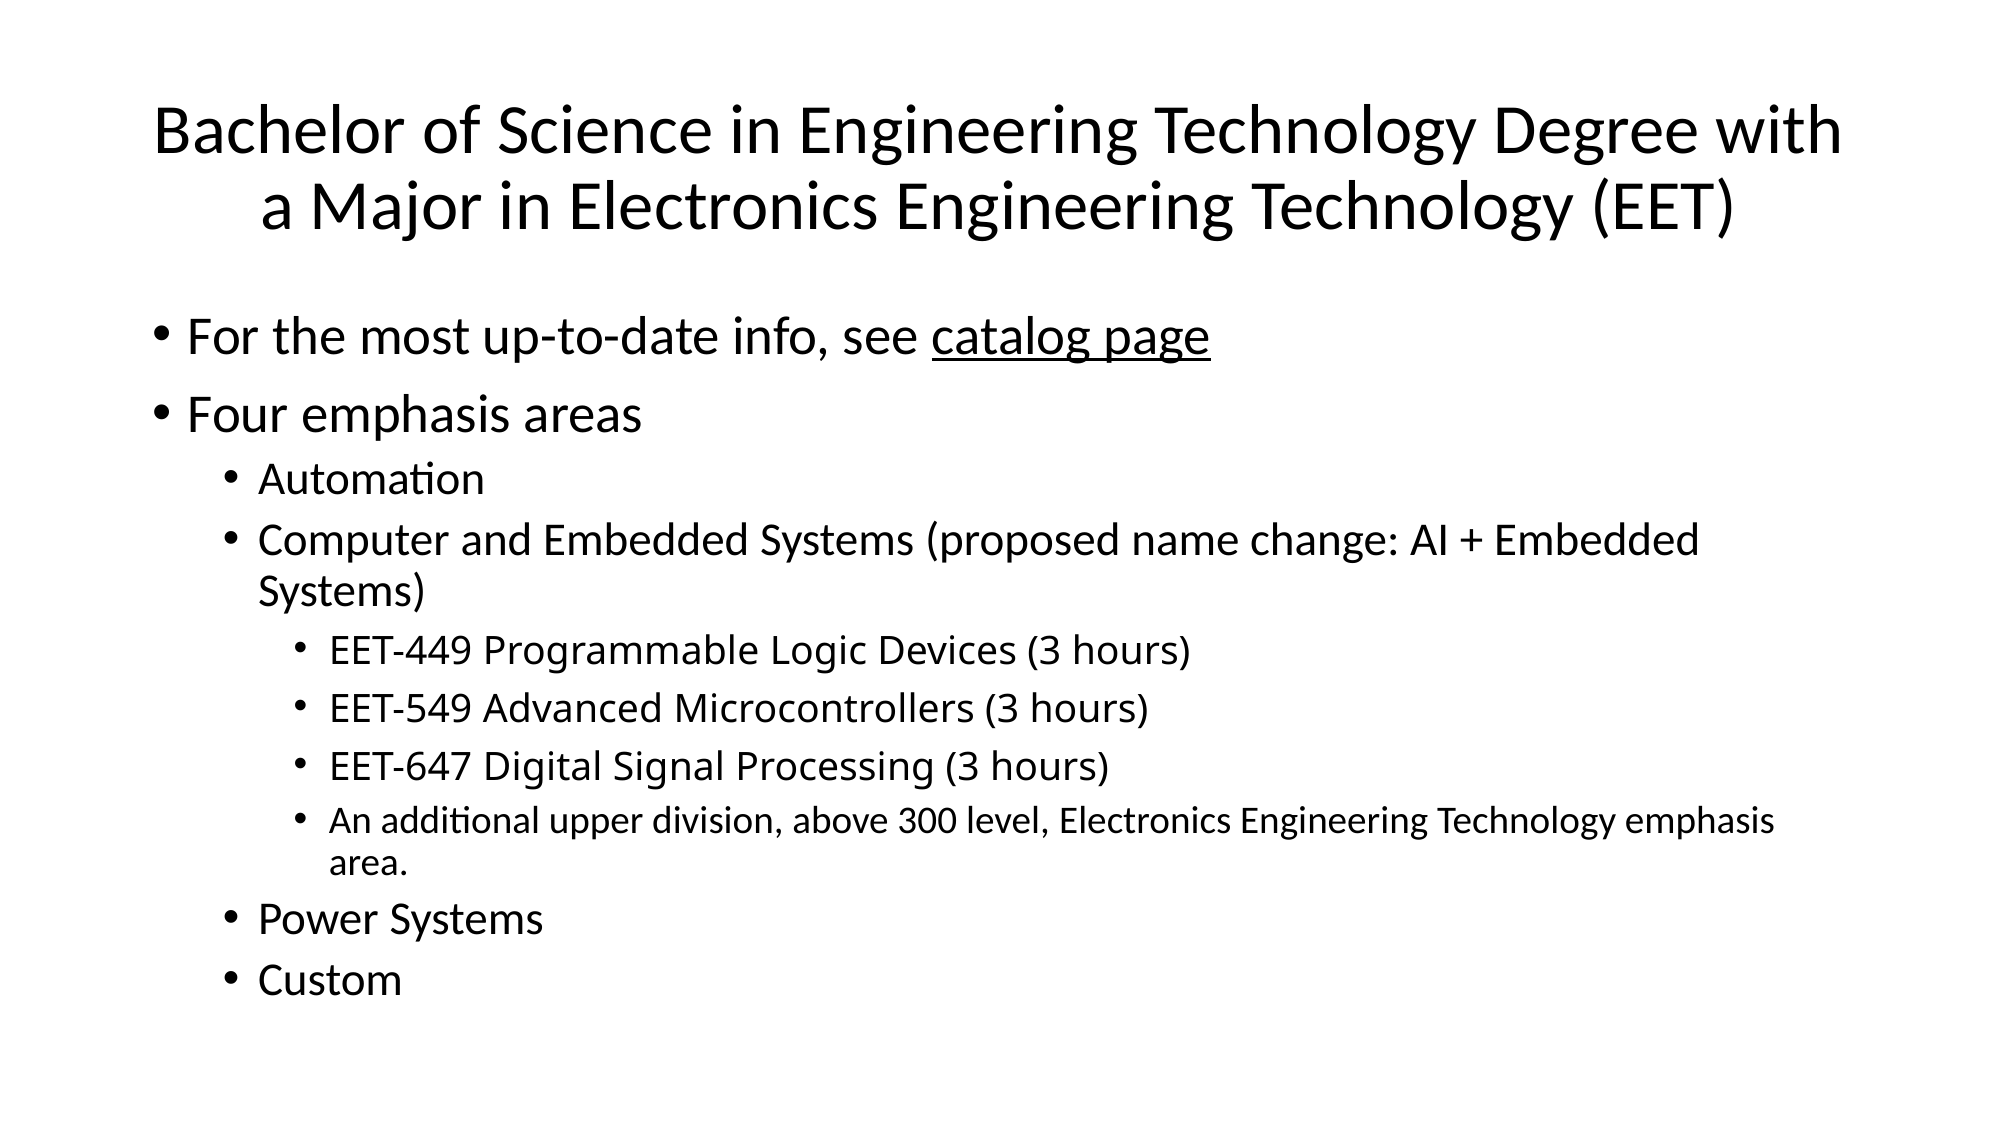

# Bachelor of Science in Engineering Technology Degree with a Major in Electronics Engineering Technology (EET)
For the most up-to-date info, see catalog page
Four emphasis areas
Automation
Computer and Embedded Systems (proposed name change: AI + Embedded Systems)
EET-449 Programmable Logic Devices (3 hours)
EET-549 Advanced Microcontrollers (3 hours)
EET-647 Digital Signal Processing (3 hours)
An additional upper division, above 300 level, Electronics Engineering Technology emphasis area.
Power Systems
Custom